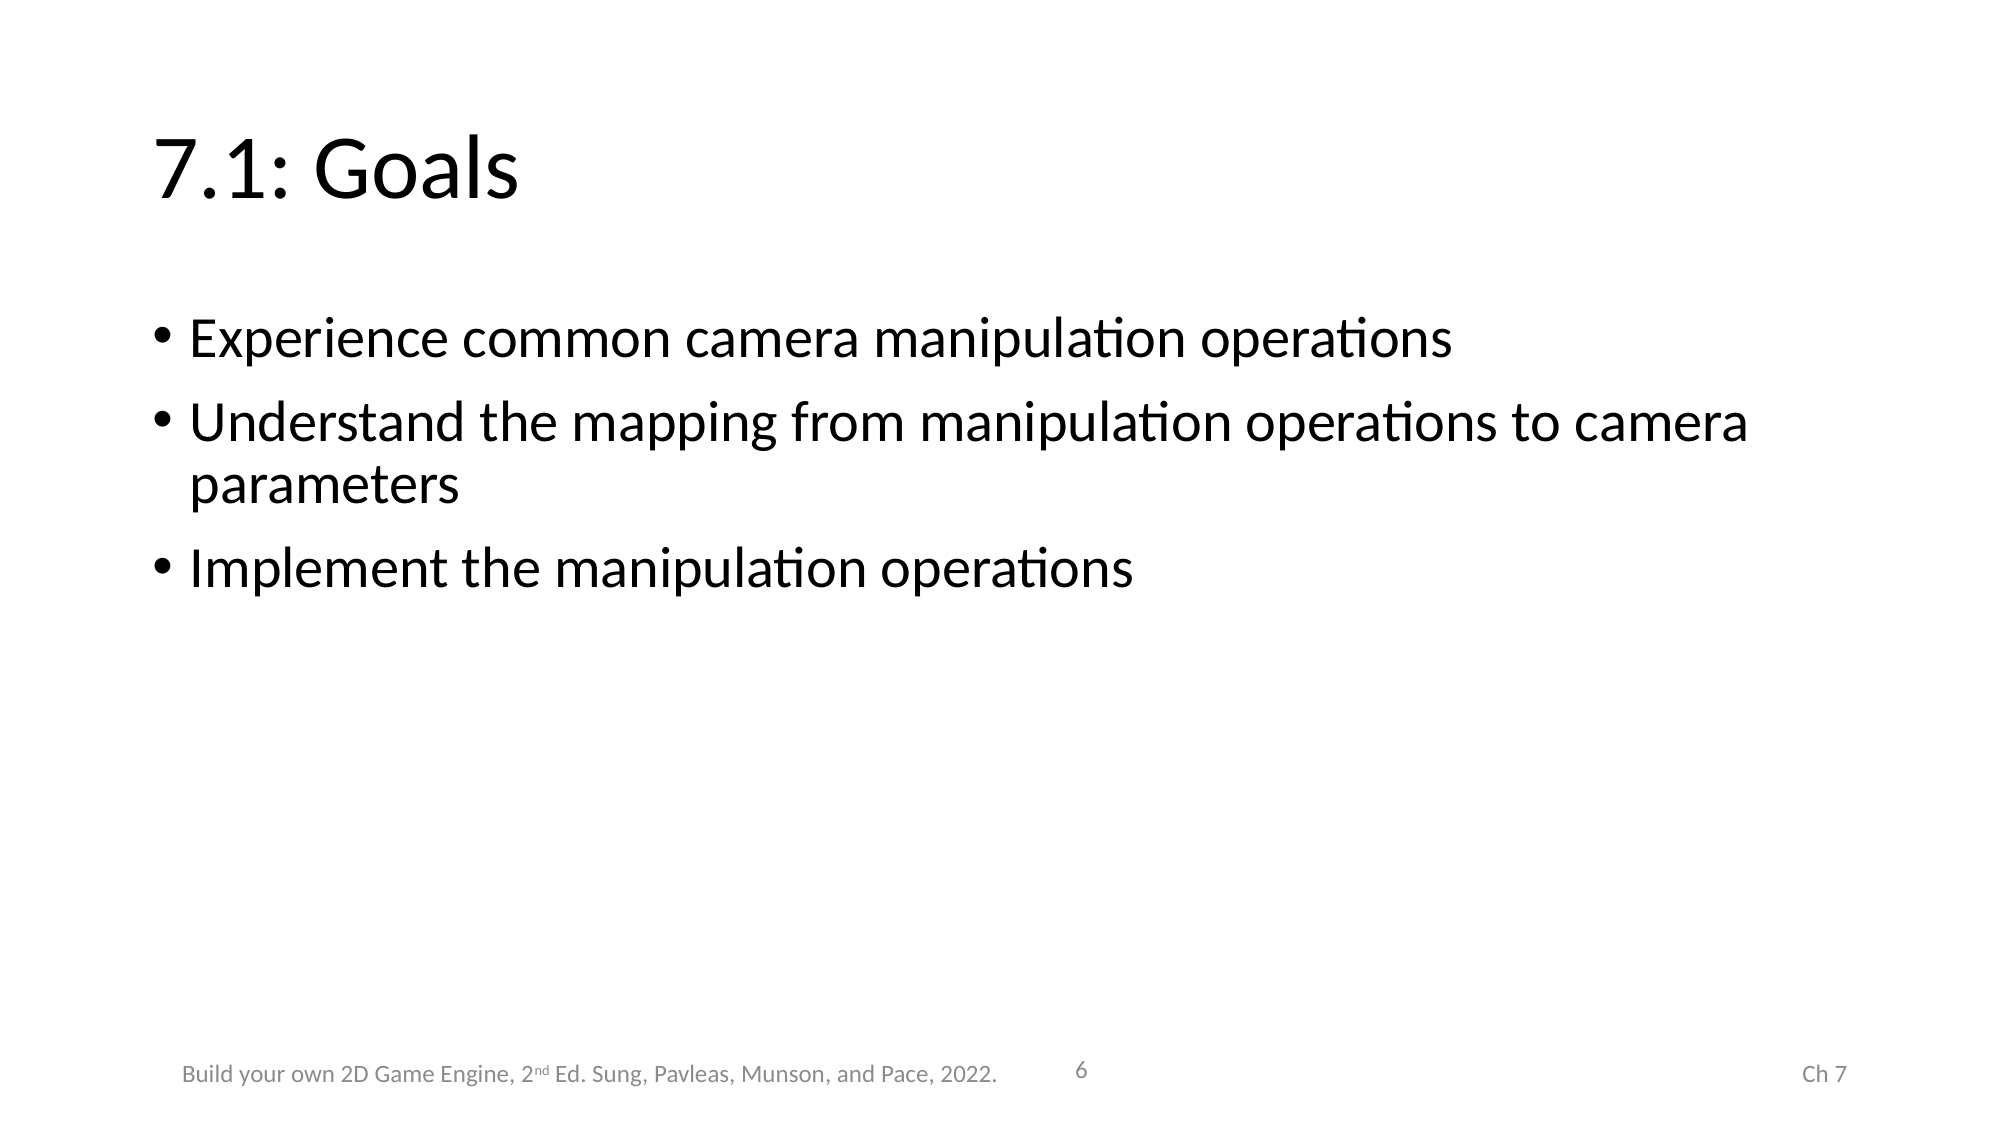

# 7.1: Goals
Experience common camera manipulation operations
Understand the mapping from manipulation operations to camera parameters
Implement the manipulation operations